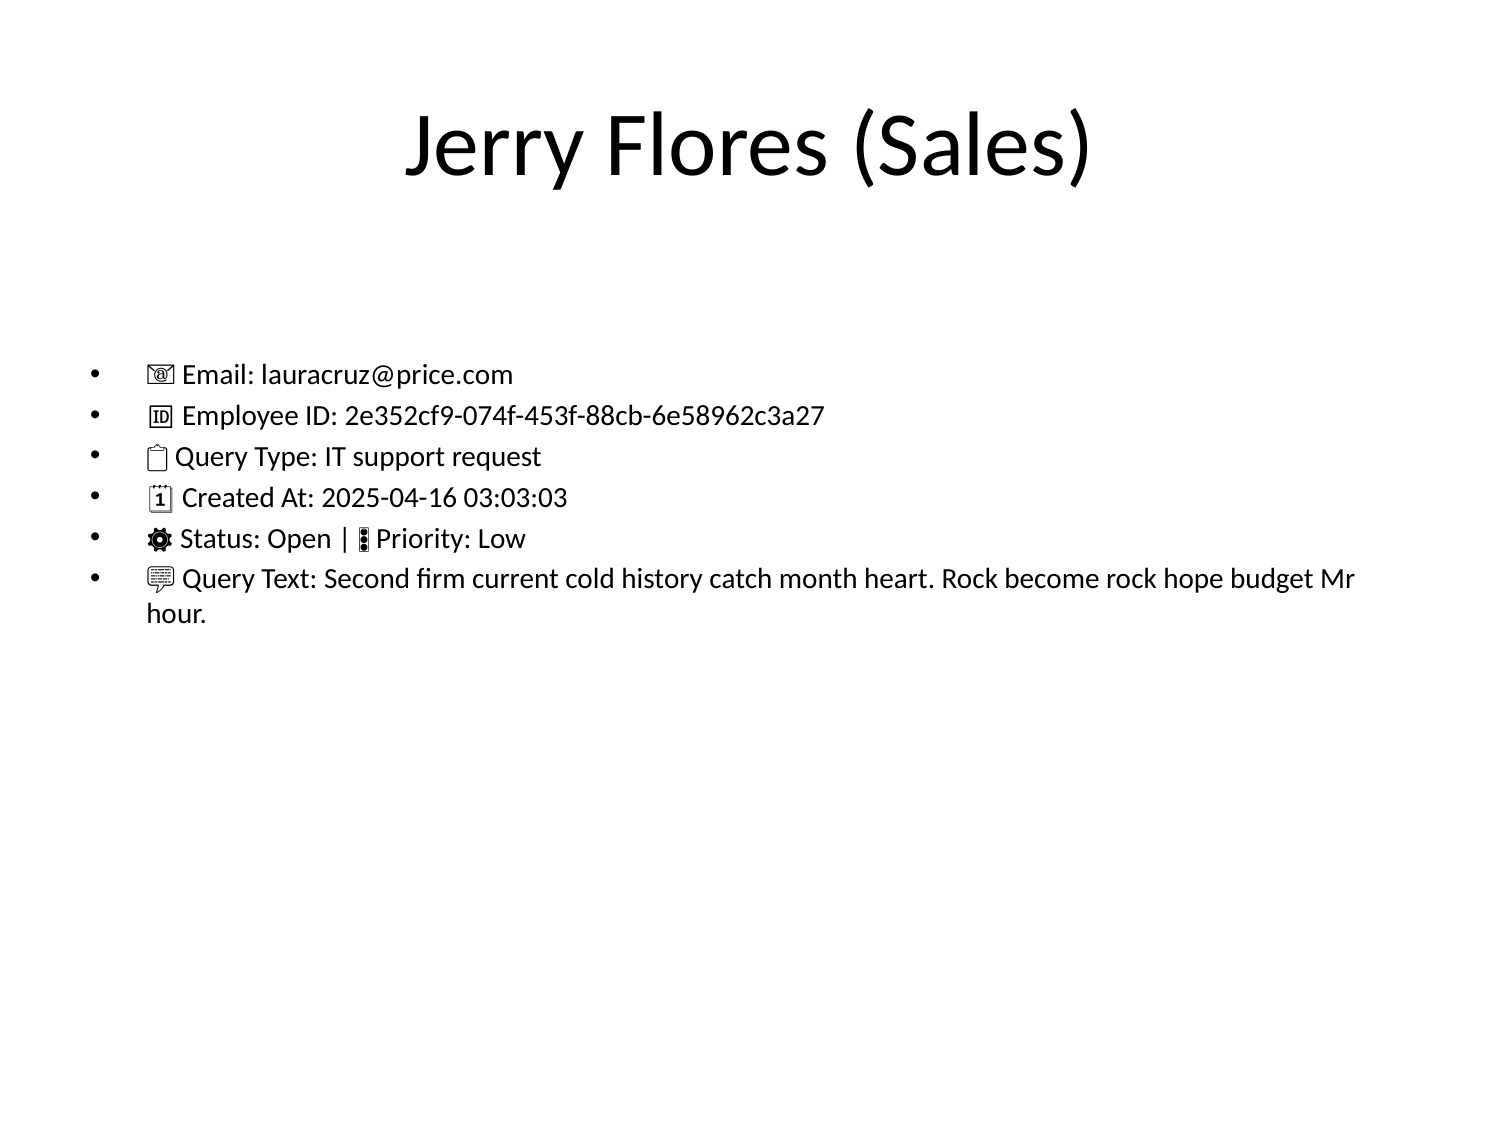

# Jerry Flores (Sales)

📧 Email: lauracruz@price.com
🆔 Employee ID: 2e352cf9-074f-453f-88cb-6e58962c3a27
📋 Query Type: IT support request
🗓 Created At: 2025-04-16 03:03:03
⚙ Status: Open | 🚦 Priority: Low
💬 Query Text: Second firm current cold history catch month heart. Rock become rock hope budget Mr hour.